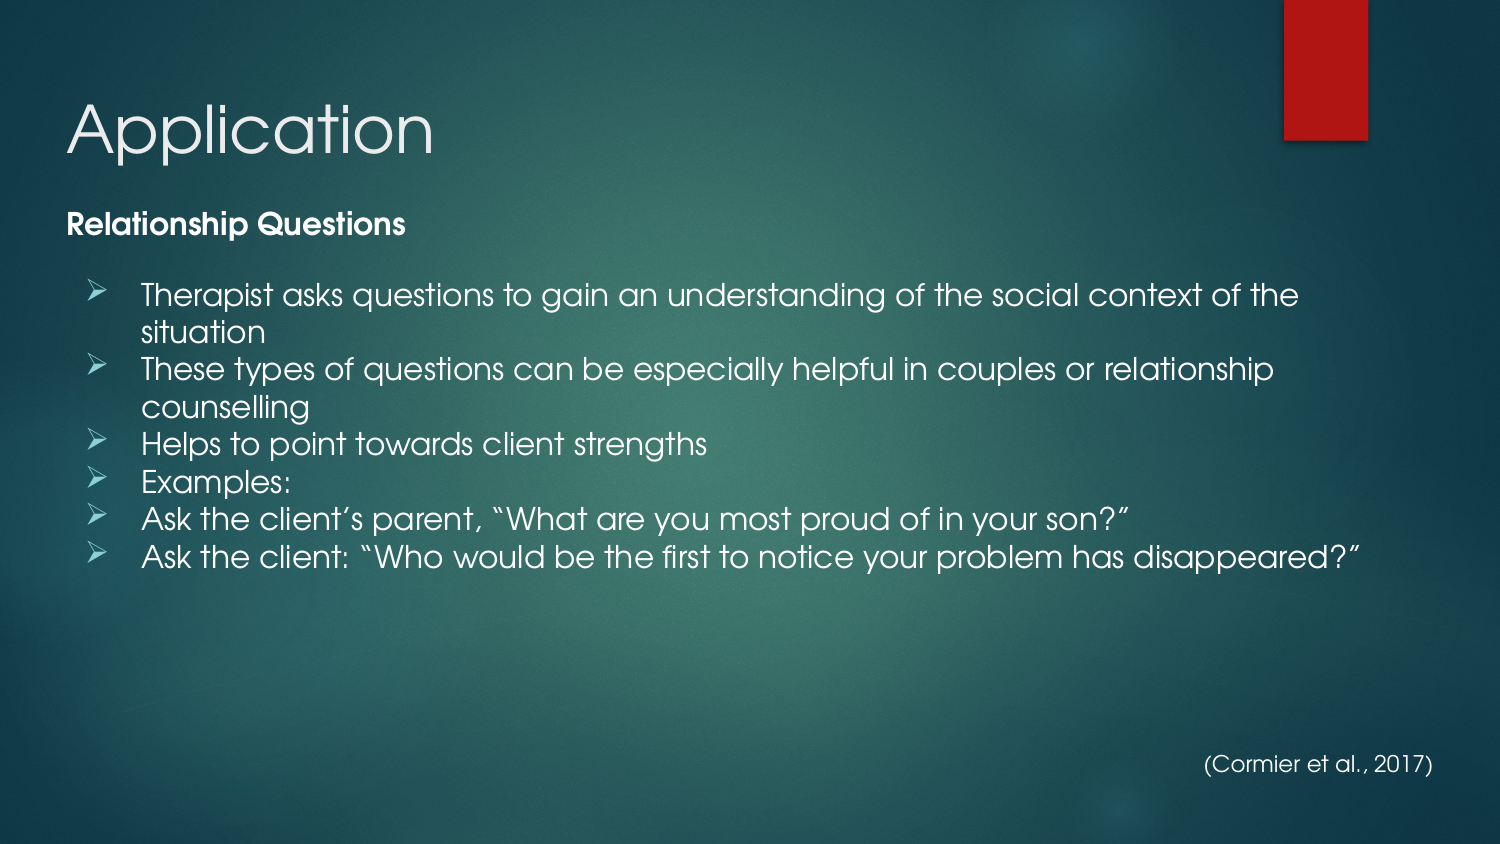

# Application
Relationship Questions
Therapist asks questions to gain an understanding of the social context of the situation
These types of questions can be especially helpful in couples or relationship counselling
Helps to point towards client strengths
Examples:
Ask the client’s parent, “What are you most proud of in your son?”
Ask the client: “Who would be the first to notice your problem has disappeared?”

(Cormier et al., 2017)